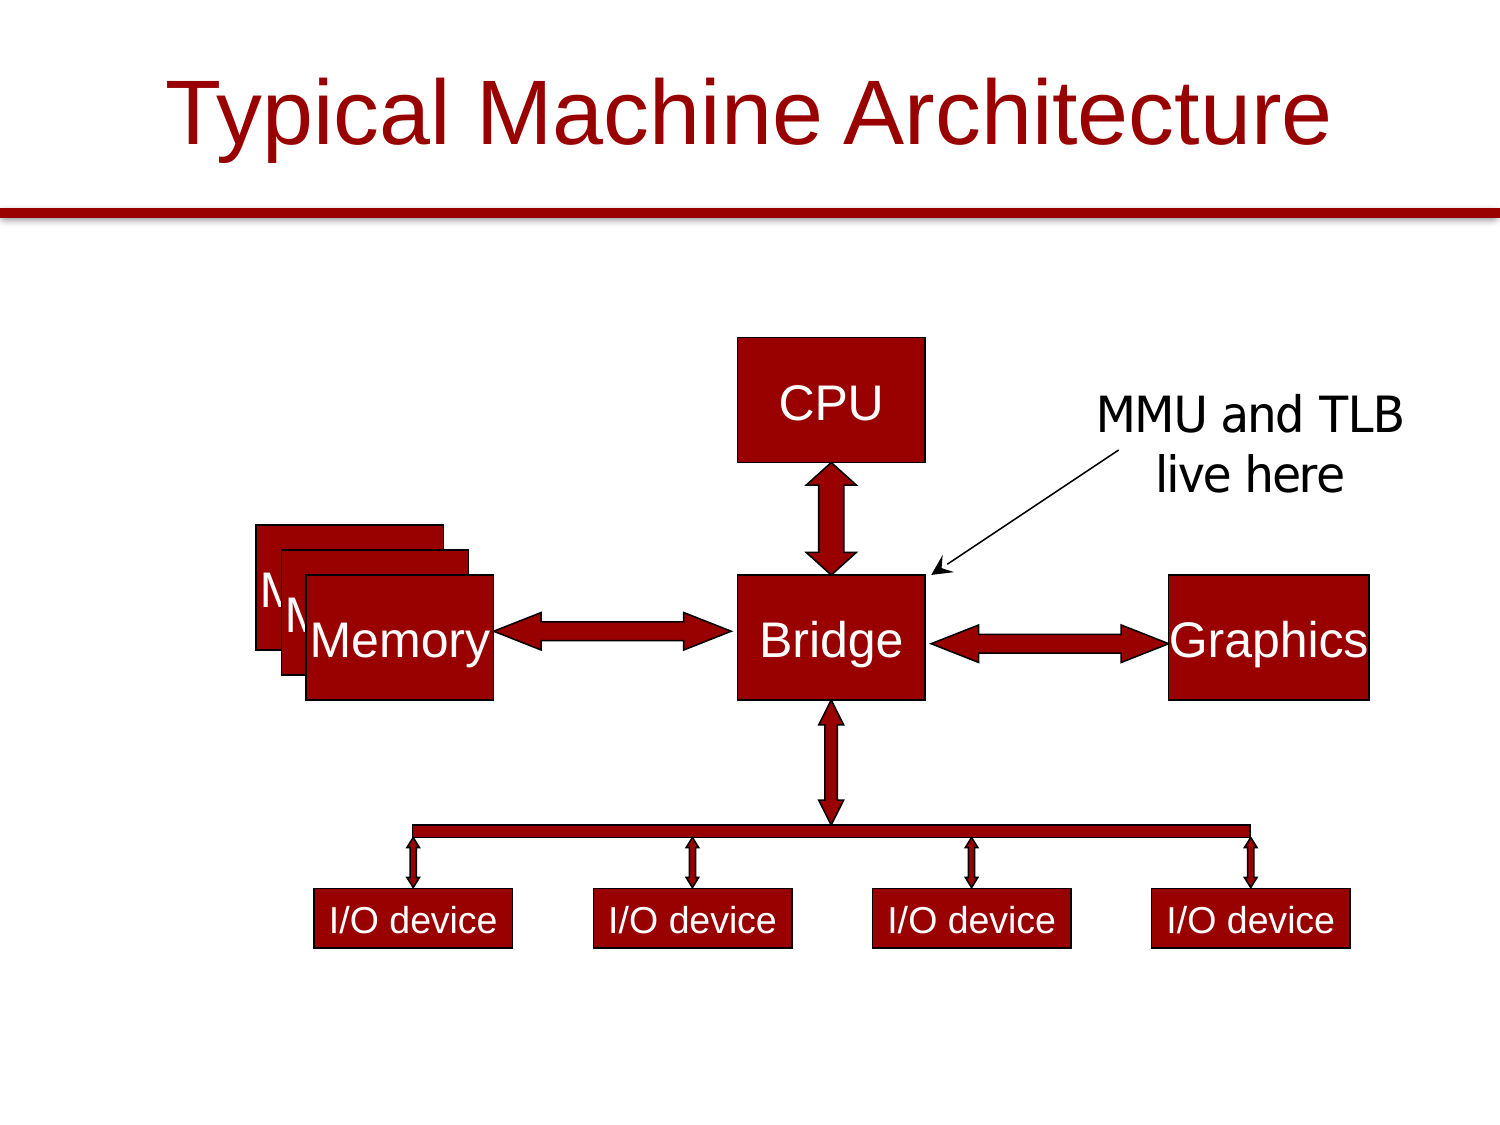

# Typical Machine Architecture
CPU
MMU and TLB
live here

Memory
Memory
Memory
Bridge
Graphics

I/O device

I/O device

I/O device

I/O device